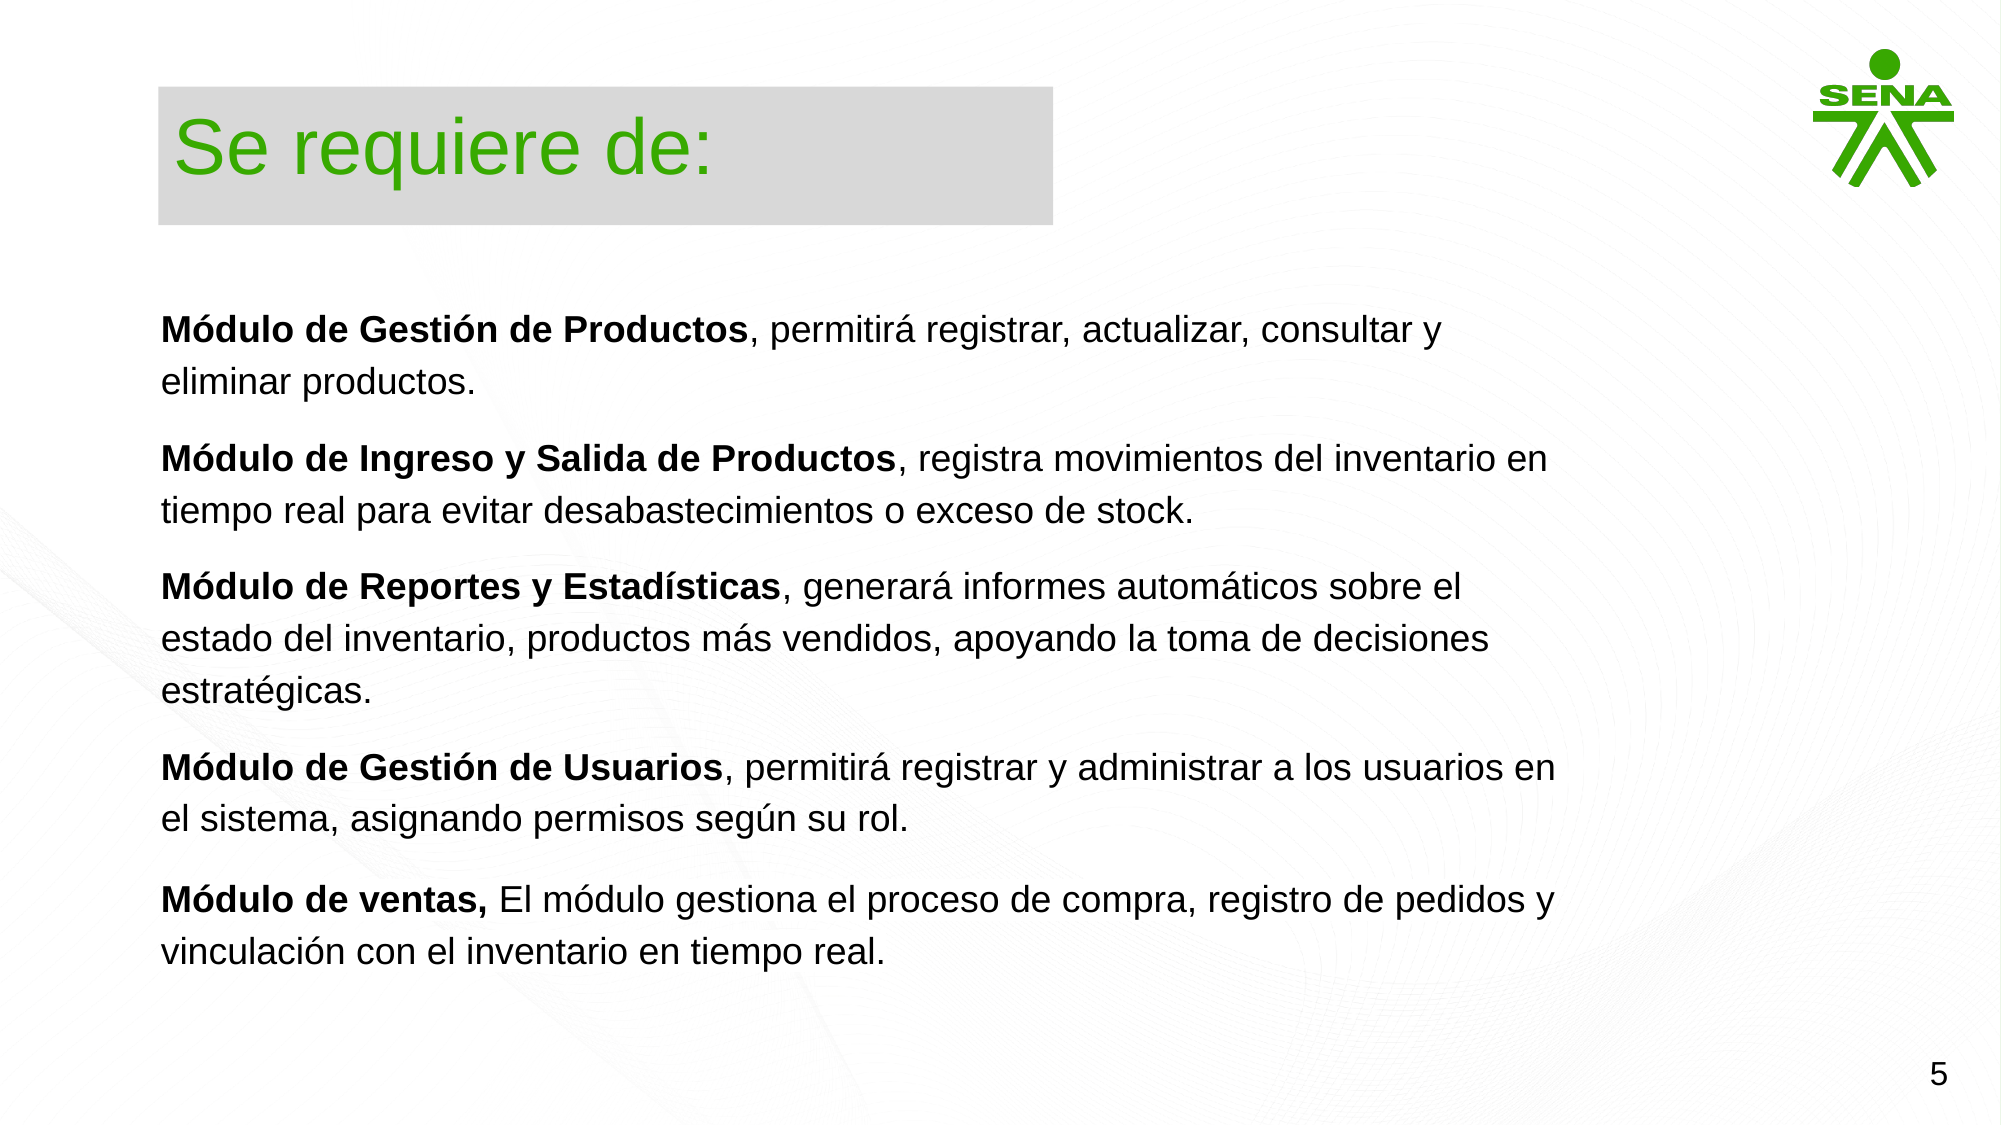

Se requiere de:
Módulo de Gestión de Productos, permitirá registrar, actualizar, consultar y eliminar productos.
Módulo de Ingreso y Salida de Productos, registra movimientos del inventario en tiempo real para evitar desabastecimientos o exceso de stock.
Módulo de Reportes y Estadísticas, generará informes automáticos sobre el estado del inventario, productos más vendidos, apoyando la toma de decisiones estratégicas.
Módulo de Gestión de Usuarios, permitirá registrar y administrar a los usuarios en el sistema, asignando permisos según su rol.
Módulo de ventas, El módulo gestiona el proceso de compra, registro de pedidos y vinculación con el inventario en tiempo real.
5